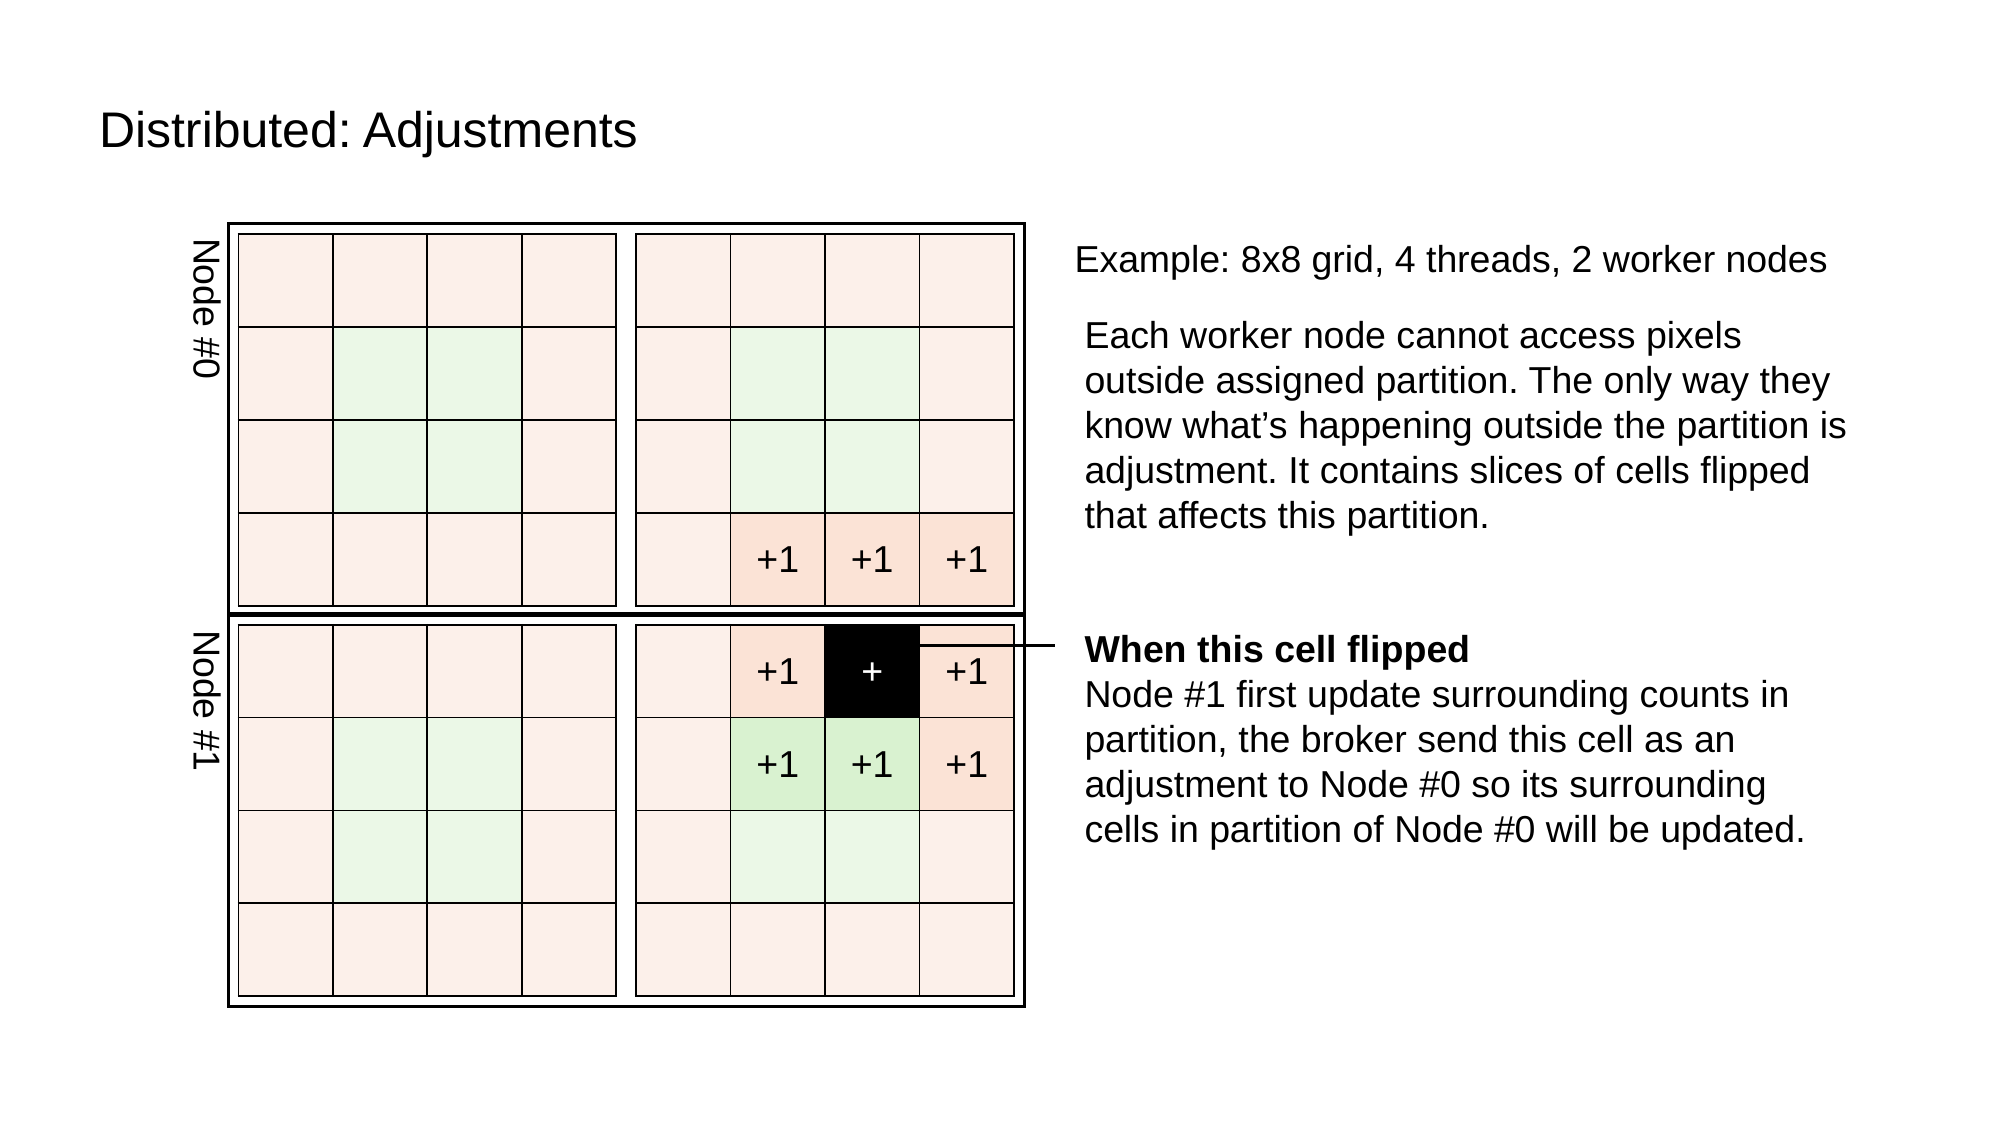

Distributed: Adjustments
Node #0

Example: 8x8 grid, 4 threads, 2 worker nodes
|  |  |  |  |
| --- | --- | --- | --- |
|  |  |  |  |
|  |  |  |  |
|  |  |  |  |
|  |  |  |  |
| --- | --- | --- | --- |
|  |  |  |  |
|  |  |  |  |
|  | +1 | +1 | +1 |
Each worker node cannot access pixels outside assigned partition. The only way they know what’s happening outside the partition is adjustment. It contains slices of cells flipped that affects this partition.
Node #1

When this cell flipped
Node #1 first update surrounding counts in partition, the broker send this cell as an adjustment to Node #0 so its surrounding cells in partition of Node #0 will be updated.
|  |  |  |  |
| --- | --- | --- | --- |
|  |  |  |  |
|  |  |  |  |
|  |  |  |  |
|  | +1 | + | +1 |
| --- | --- | --- | --- |
|  | +1 | +1 | +1 |
|  |  |  |  |
|  |  |  |  |